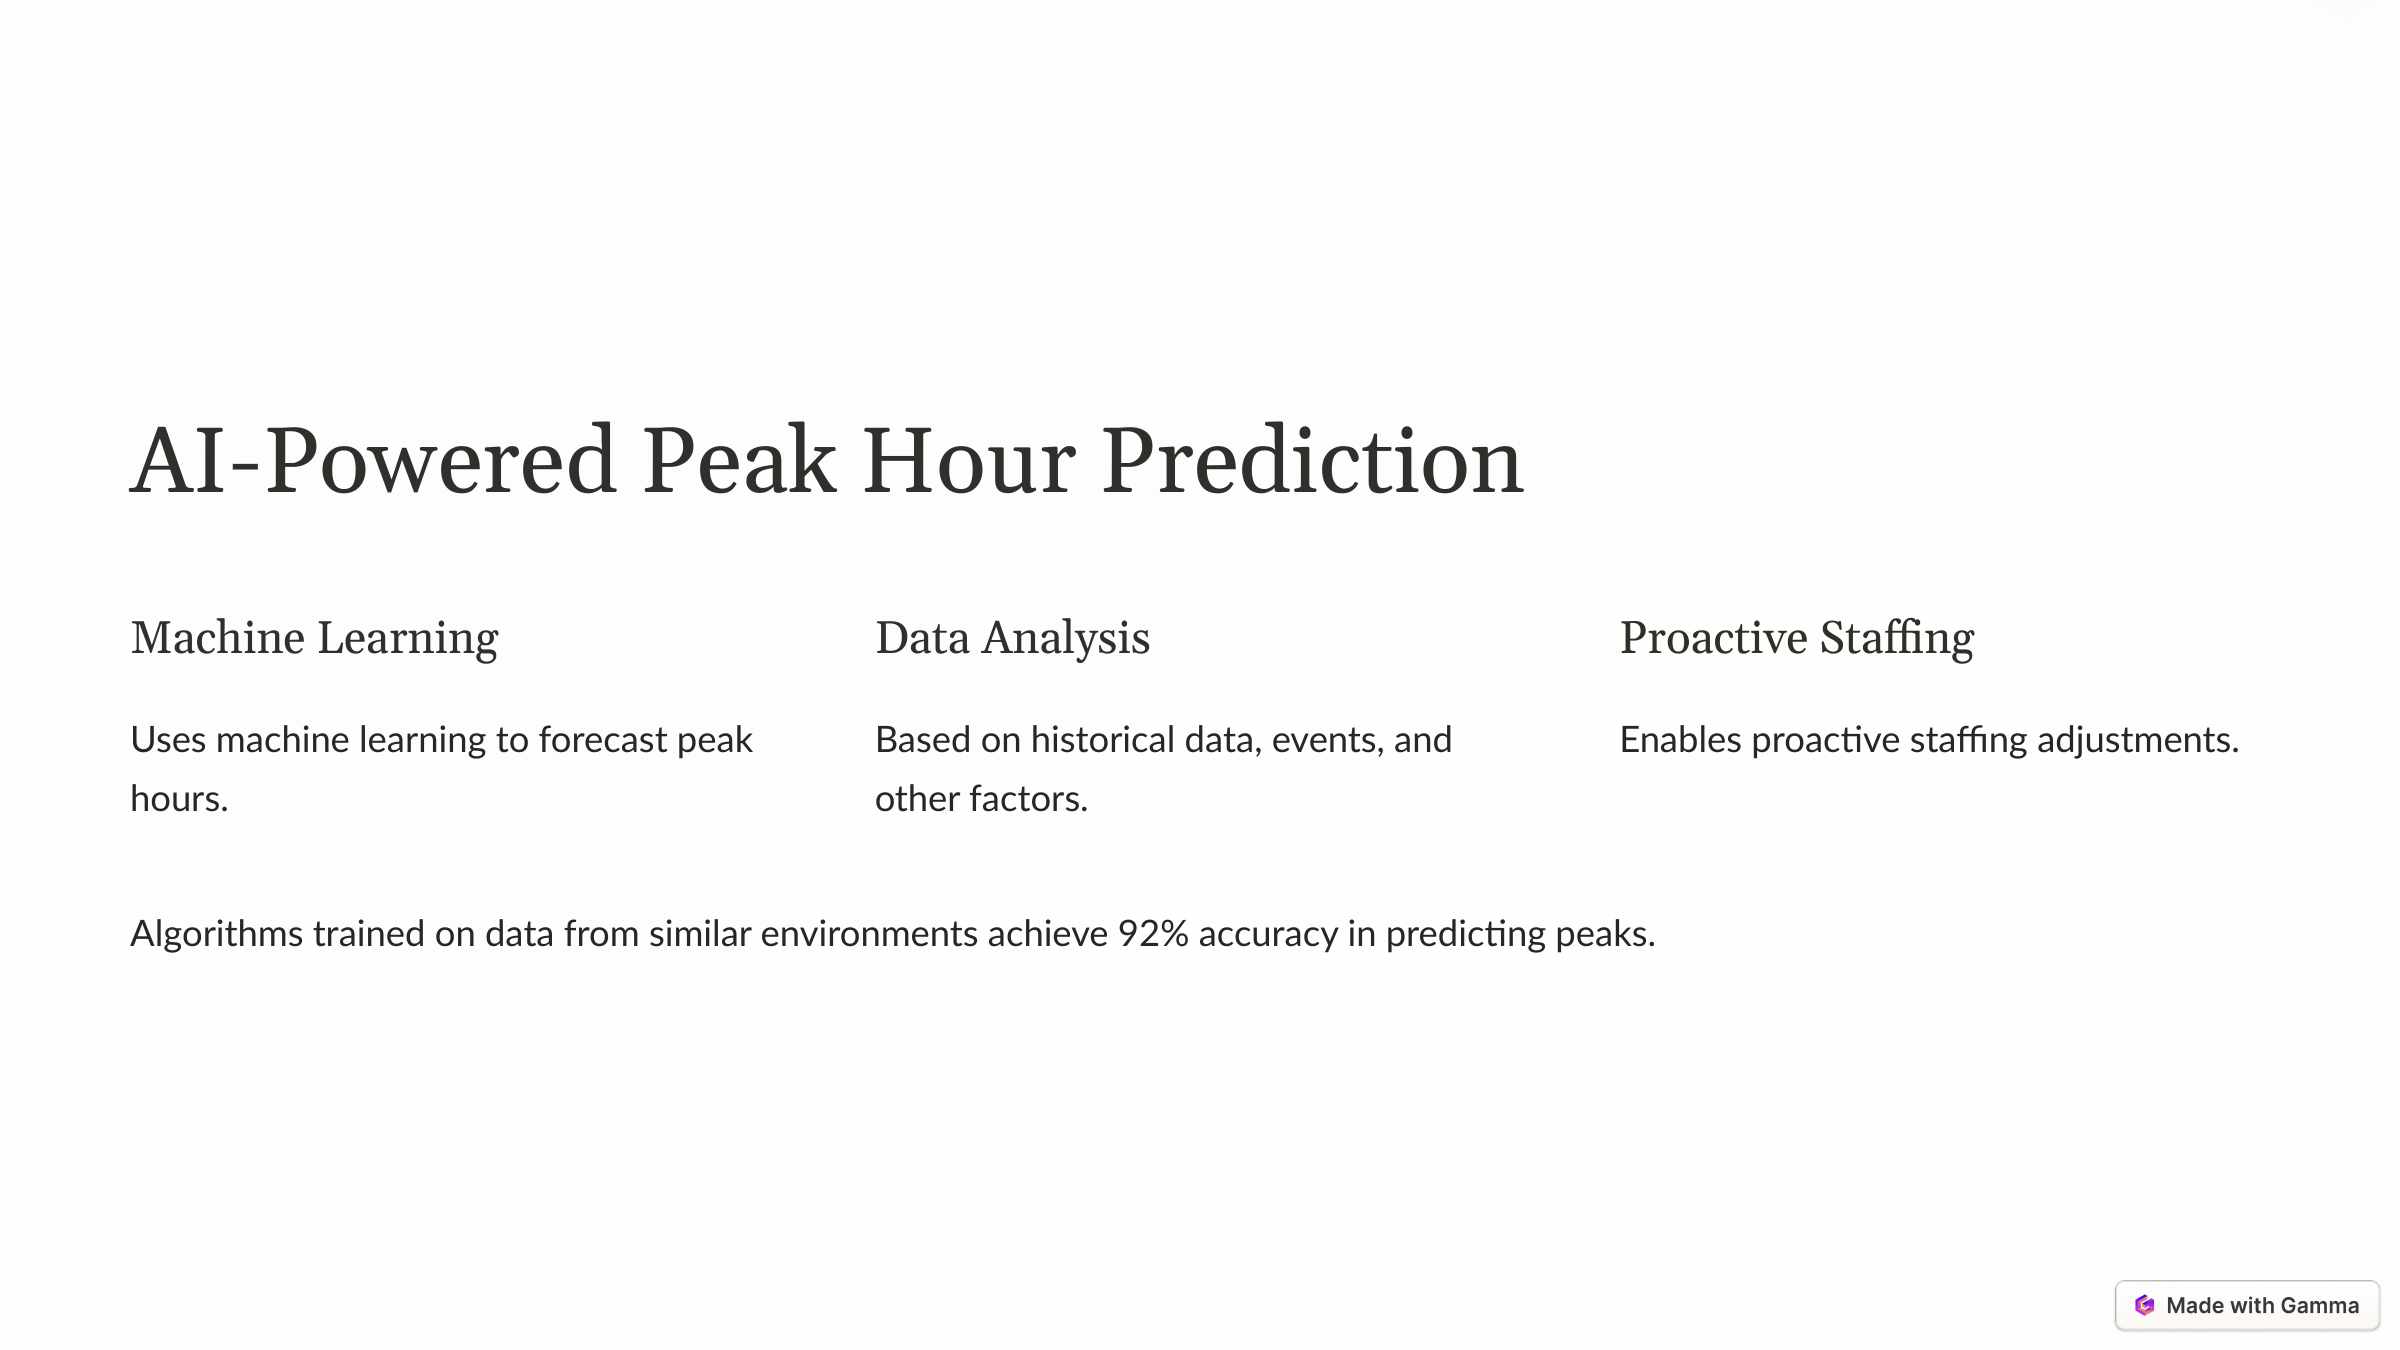

AI-Powered Peak Hour Prediction
Machine Learning
Data Analysis
Proactive Staffing
Uses machine learning to forecast peak hours.
Based on historical data, events, and other factors.
Enables proactive staffing adjustments.
Algorithms trained on data from similar environments achieve 92% accuracy in predicting peaks.